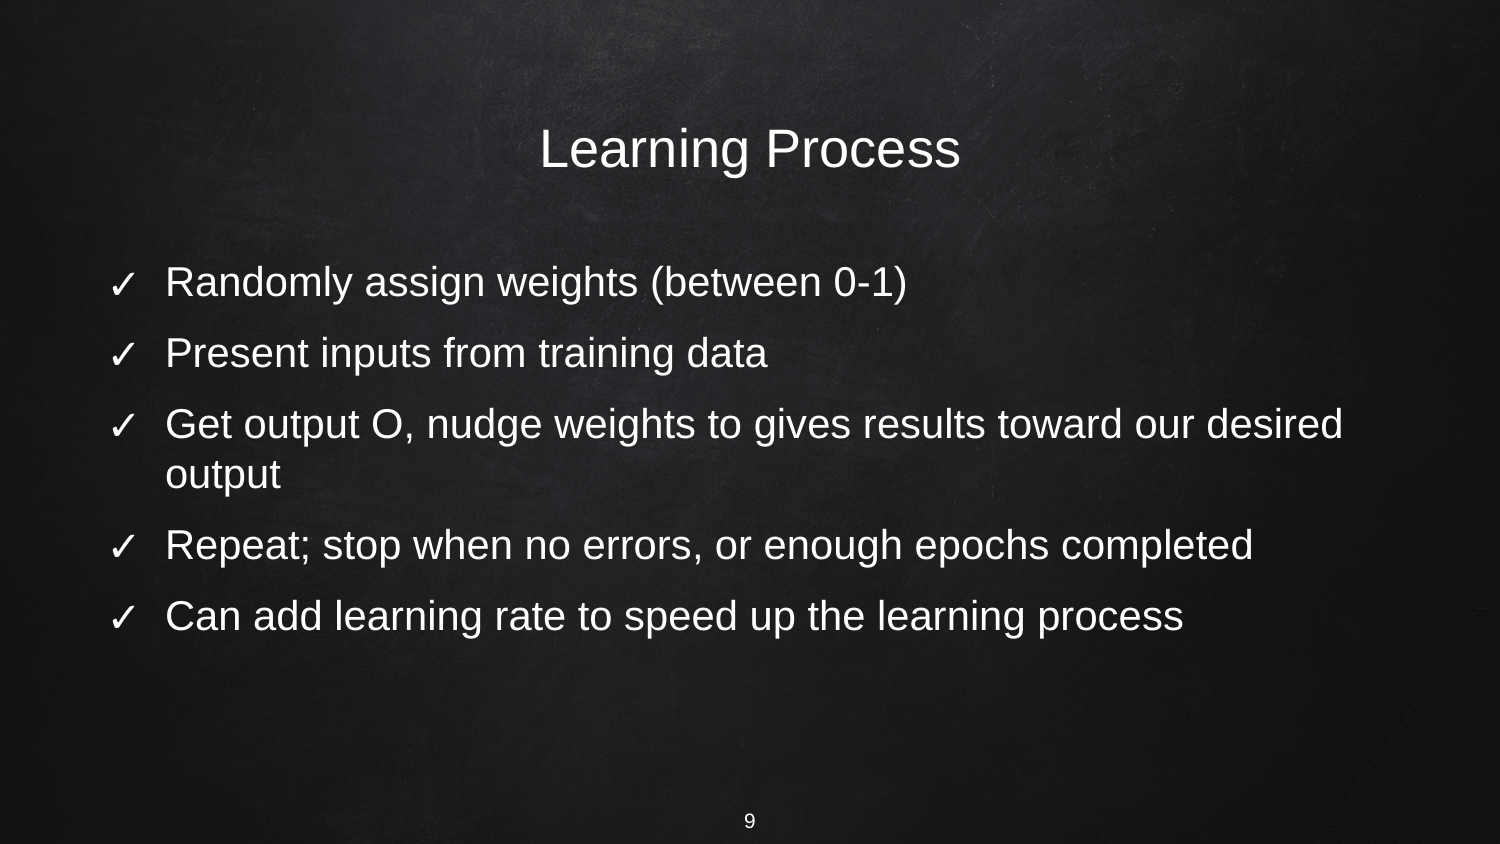

# Learning Process
Randomly assign weights (between 0-1)
Present inputs from training data
Get output O, nudge weights to gives results toward our desired output
Repeat; stop when no errors, or enough epochs completed
Can add learning rate to speed up the learning process

9